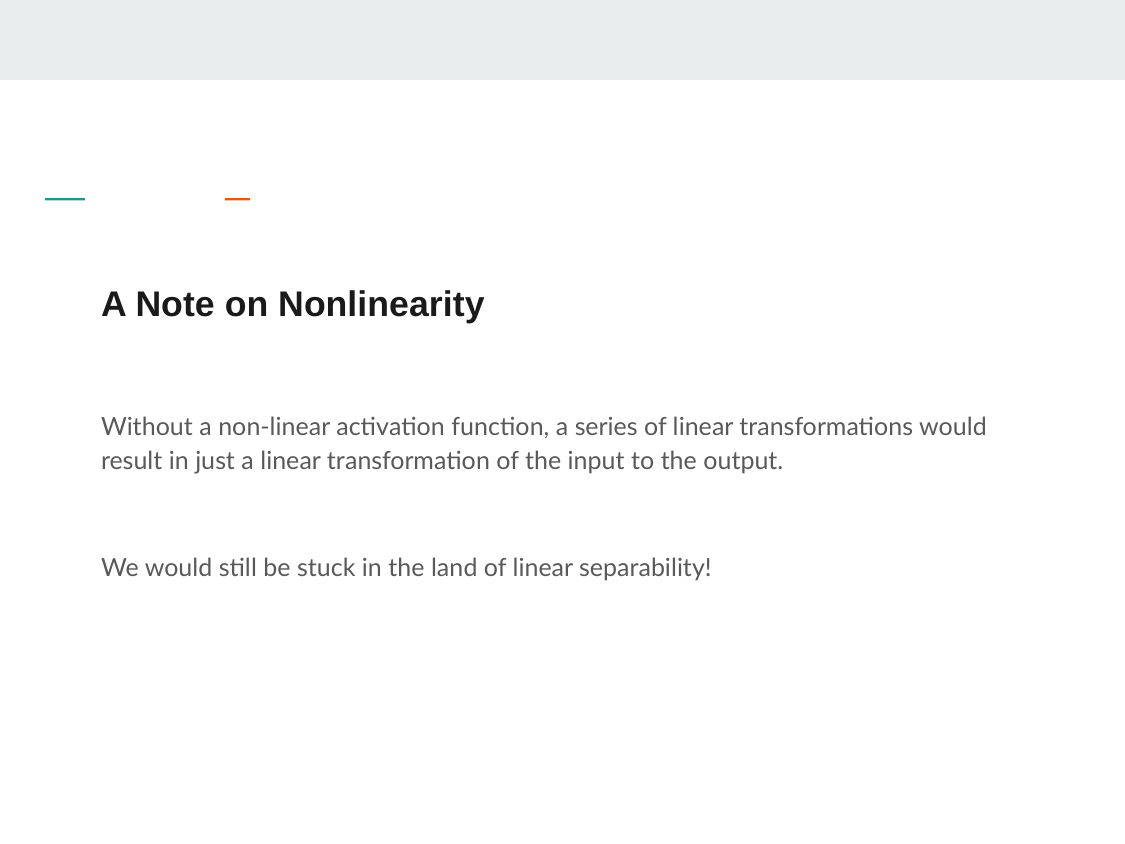

# A Note on Nonlinearity
Without a non-linear activation function, a series of linear transformations would result in just a linear transformation of the input to the output.

We would still be stuck in the land of linear separability!